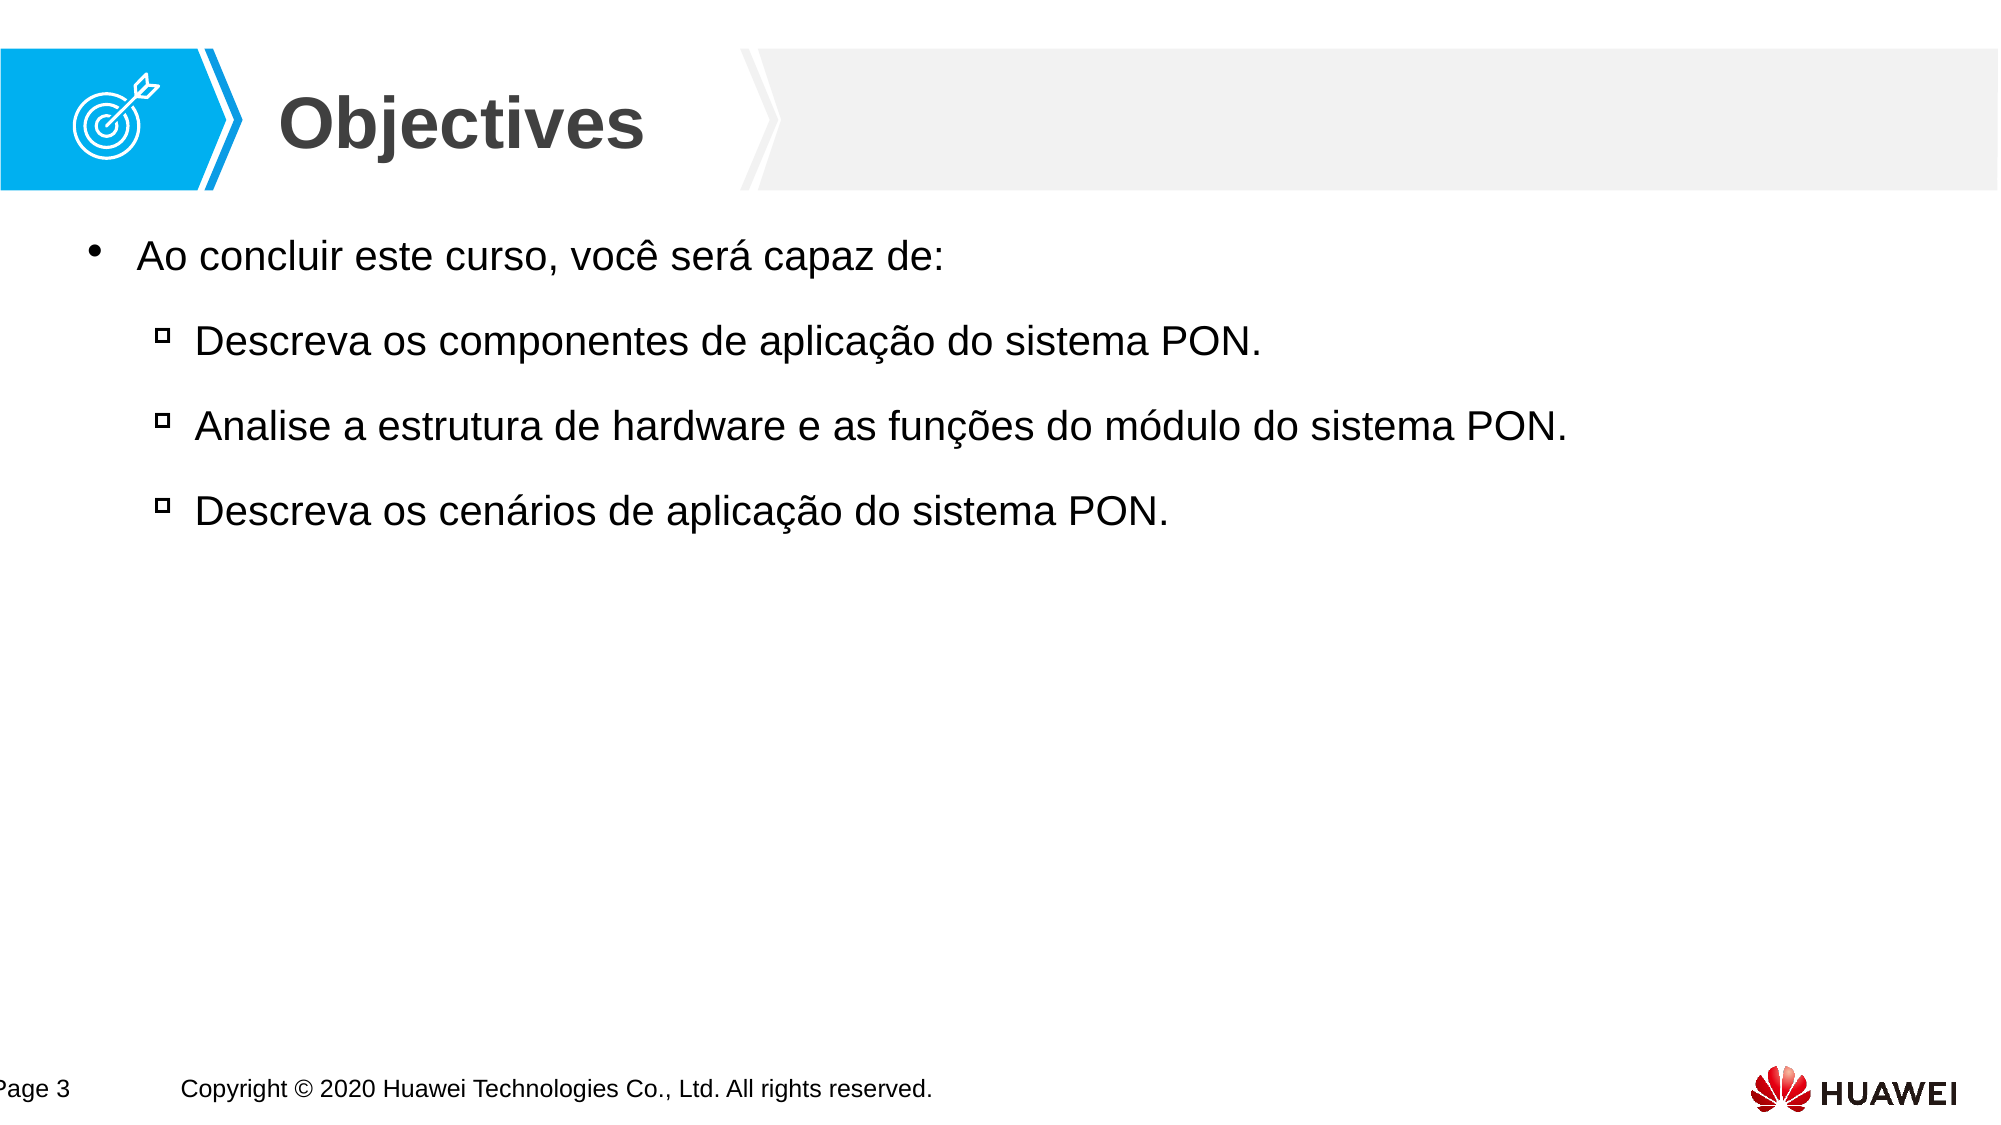

Ao concluir este curso, você será capaz de:
Descreva os componentes de aplicação do sistema PON.
Analise a estrutura de hardware e as funções do módulo do sistema PON.
Descreva os cenários de aplicação do sistema PON.